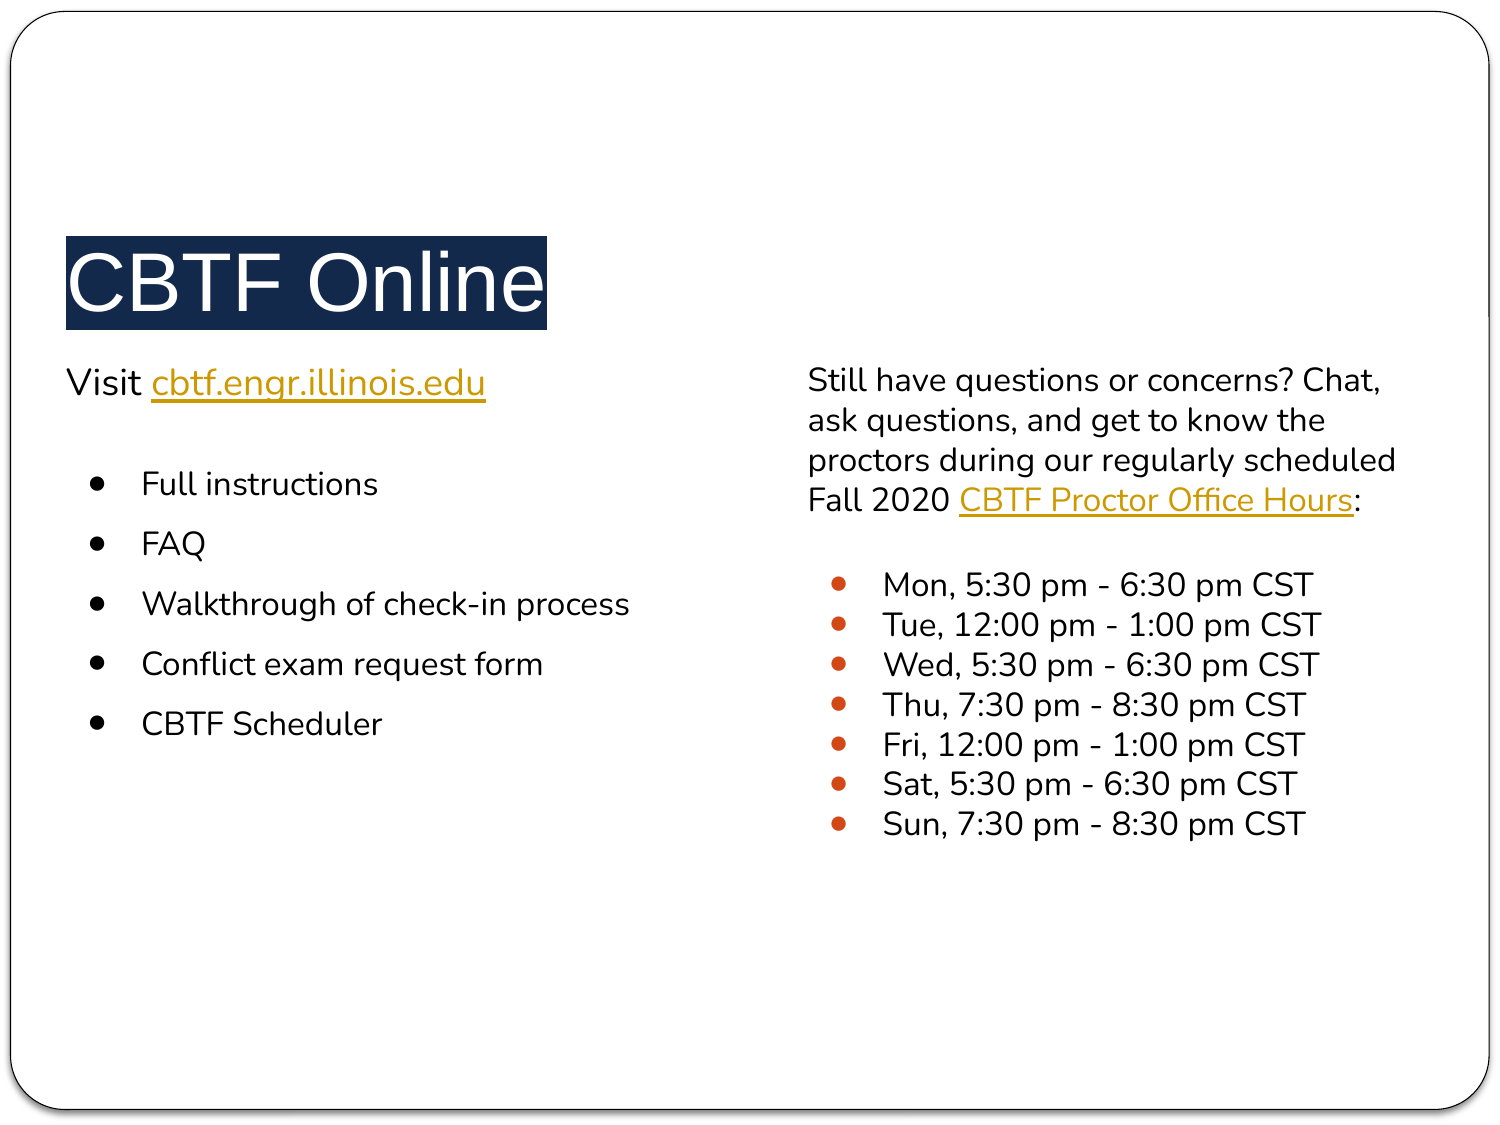

# CBTF Online
Visit cbtf.engr.illinois.edu
Full instructions
FAQ
Walkthrough of check-in process
Conflict exam request form
CBTF Scheduler
Still have questions or concerns? Chat, ask questions, and get to know the proctors during our regularly scheduled Fall 2020 CBTF Proctor Office Hours:

Mon, 5:30 pm - 6:30 pm CST
Tue, 12:00 pm - 1:00 pm CST
Wed, 5:30 pm - 6:30 pm CST
Thu, 7:30 pm - 8:30 pm CST
Fri, 12:00 pm - 1:00 pm CST
Sat, 5:30 pm - 6:30 pm CST
Sun, 7:30 pm - 8:30 pm CST